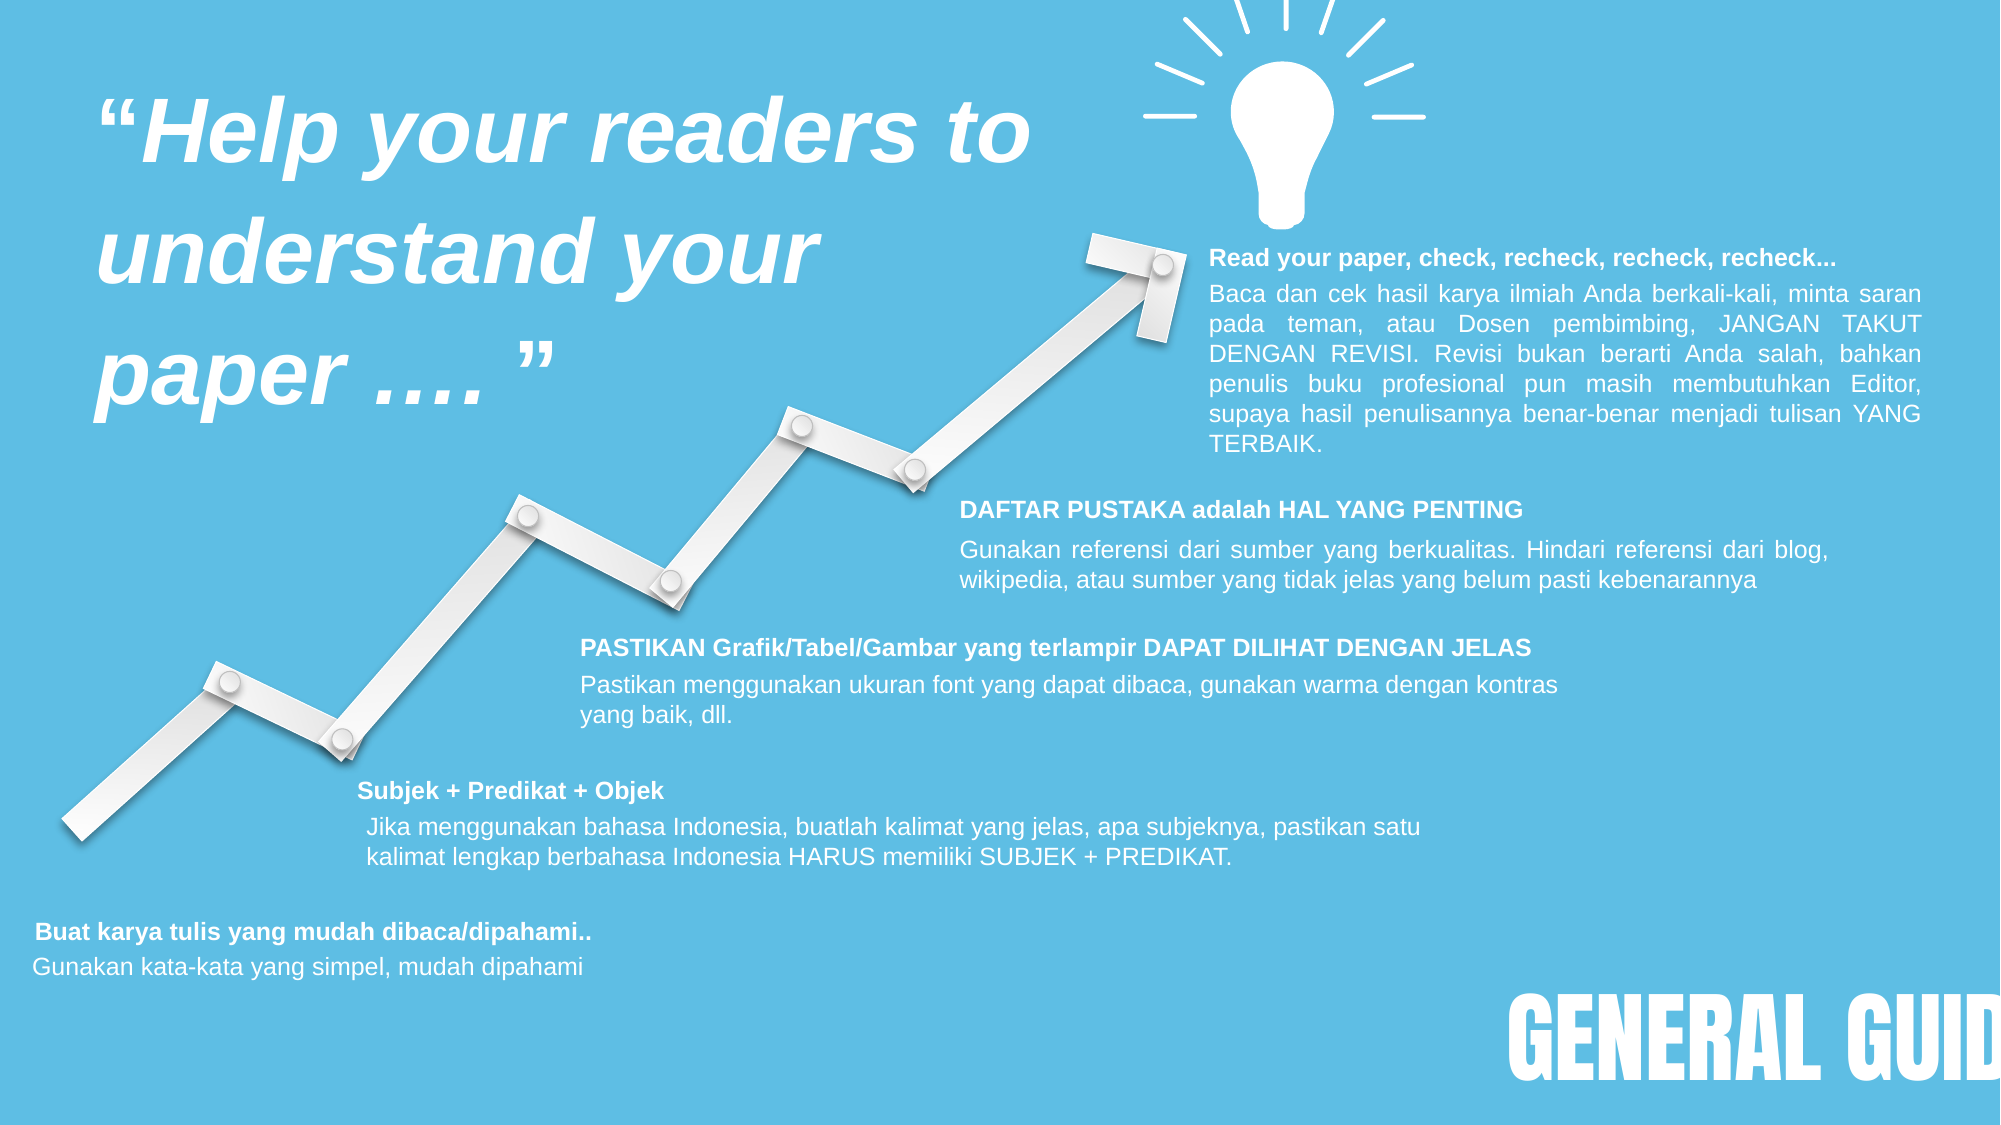

“Help your readers to understand your paper …. ”
Read your paper, check, recheck, recheck, recheck...
Baca dan cek hasil karya ilmiah Anda berkali-kali, minta saran pada teman, atau Dosen pembimbing, JANGAN TAKUT DENGAN REVISI. Revisi bukan berarti Anda salah, bahkan penulis buku profesional pun masih membutuhkan Editor, supaya hasil penulisannya benar-benar menjadi tulisan YANG TERBAIK.

DAFTAR PUSTAKA adalah HAL YANG PENTING
Gunakan referensi dari sumber yang berkualitas. Hindari referensi dari blog, wikipedia, atau sumber yang tidak jelas yang belum pasti kebenarannya

PASTIKAN Grafik/Tabel/Gambar yang terlampir DAPAT DILIHAT DENGAN JELAS
Pastikan menggunakan ukuran font yang dapat dibaca, gunakan warma dengan kontras yang baik, dll.

Subjek + Predikat + Objek
Jika menggunakan bahasa Indonesia, buatlah kalimat yang jelas, apa subjeknya, pastikan satu kalimat lengkap berbahasa Indonesia HARUS memiliki SUBJEK + PREDIKAT.
Buat karya tulis yang mudah dibaca/dipahami..
Gunakan kata-kata yang simpel, mudah dipahami
GENERAL GUIDE